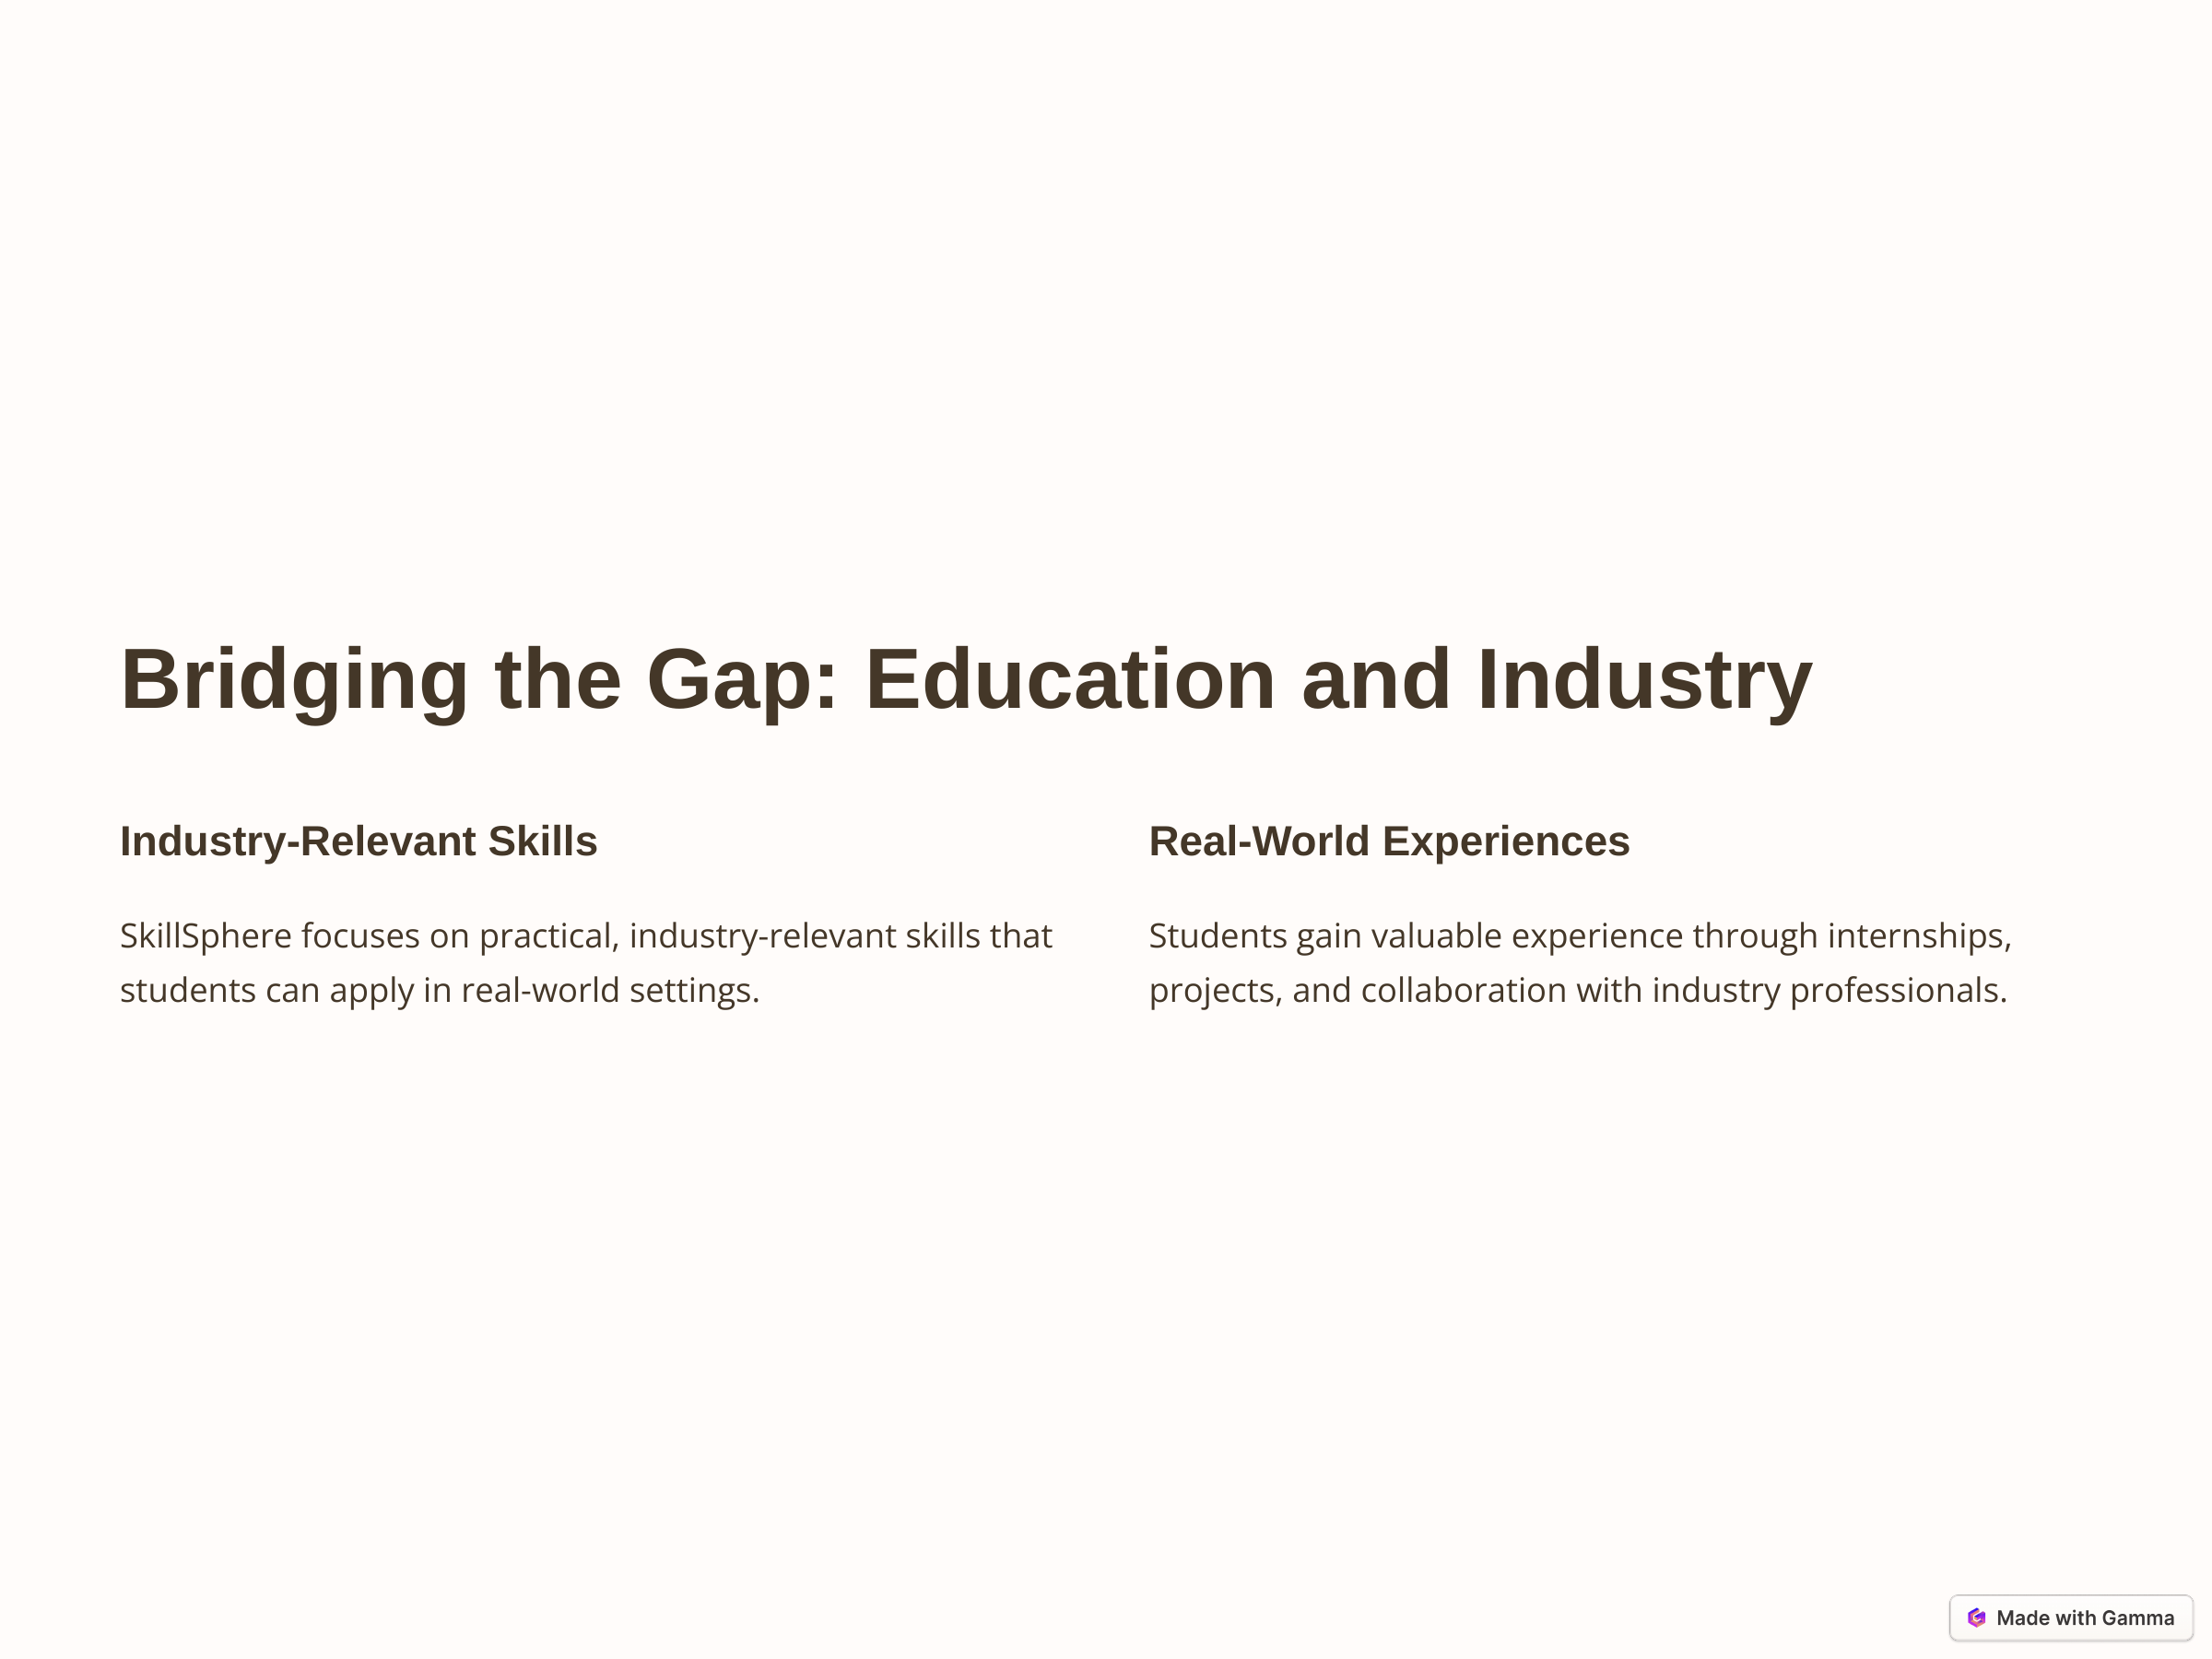

Bridging the Gap: Education and Industry
Industry-Relevant Skills
Real-World Experiences
SkillSphere focuses on practical, industry-relevant skills that students can apply in real-world settings.
Students gain valuable experience through internships, projects, and collaboration with industry professionals.